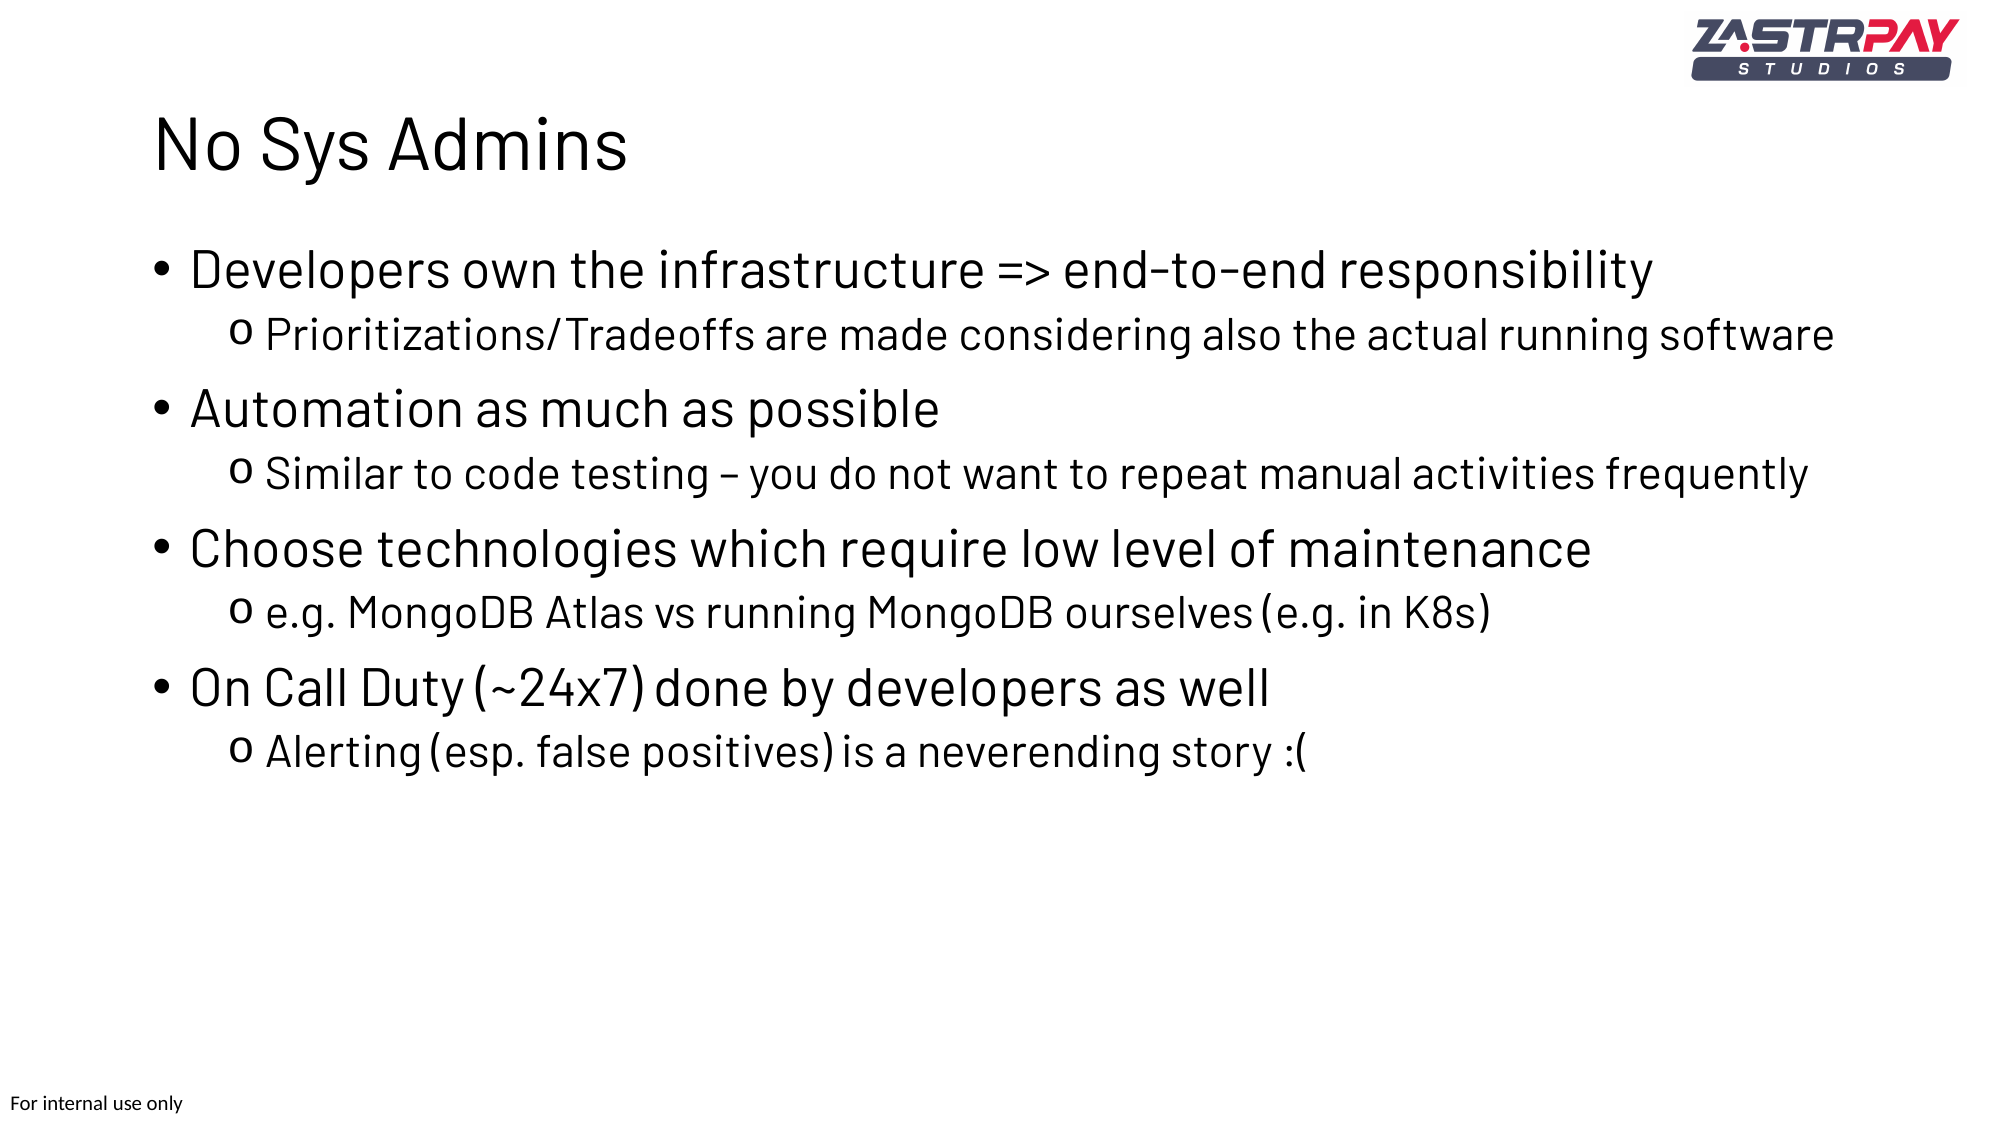

# No Sys Admins
Developers own the infrastructure => end-to-end responsibility
Prioritizations/Tradeoffs are made considering also the actual running software
Automation as much as possible
Similar to code testing – you do not want to repeat manual activities frequently
Choose technologies which require low level of maintenance
e.g. MongoDB Atlas vs running MongoDB ourselves (e.g. in K8s)
On Call Duty (~24x7) done by developers as well
Alerting (esp. false positives) is a neverending story :(